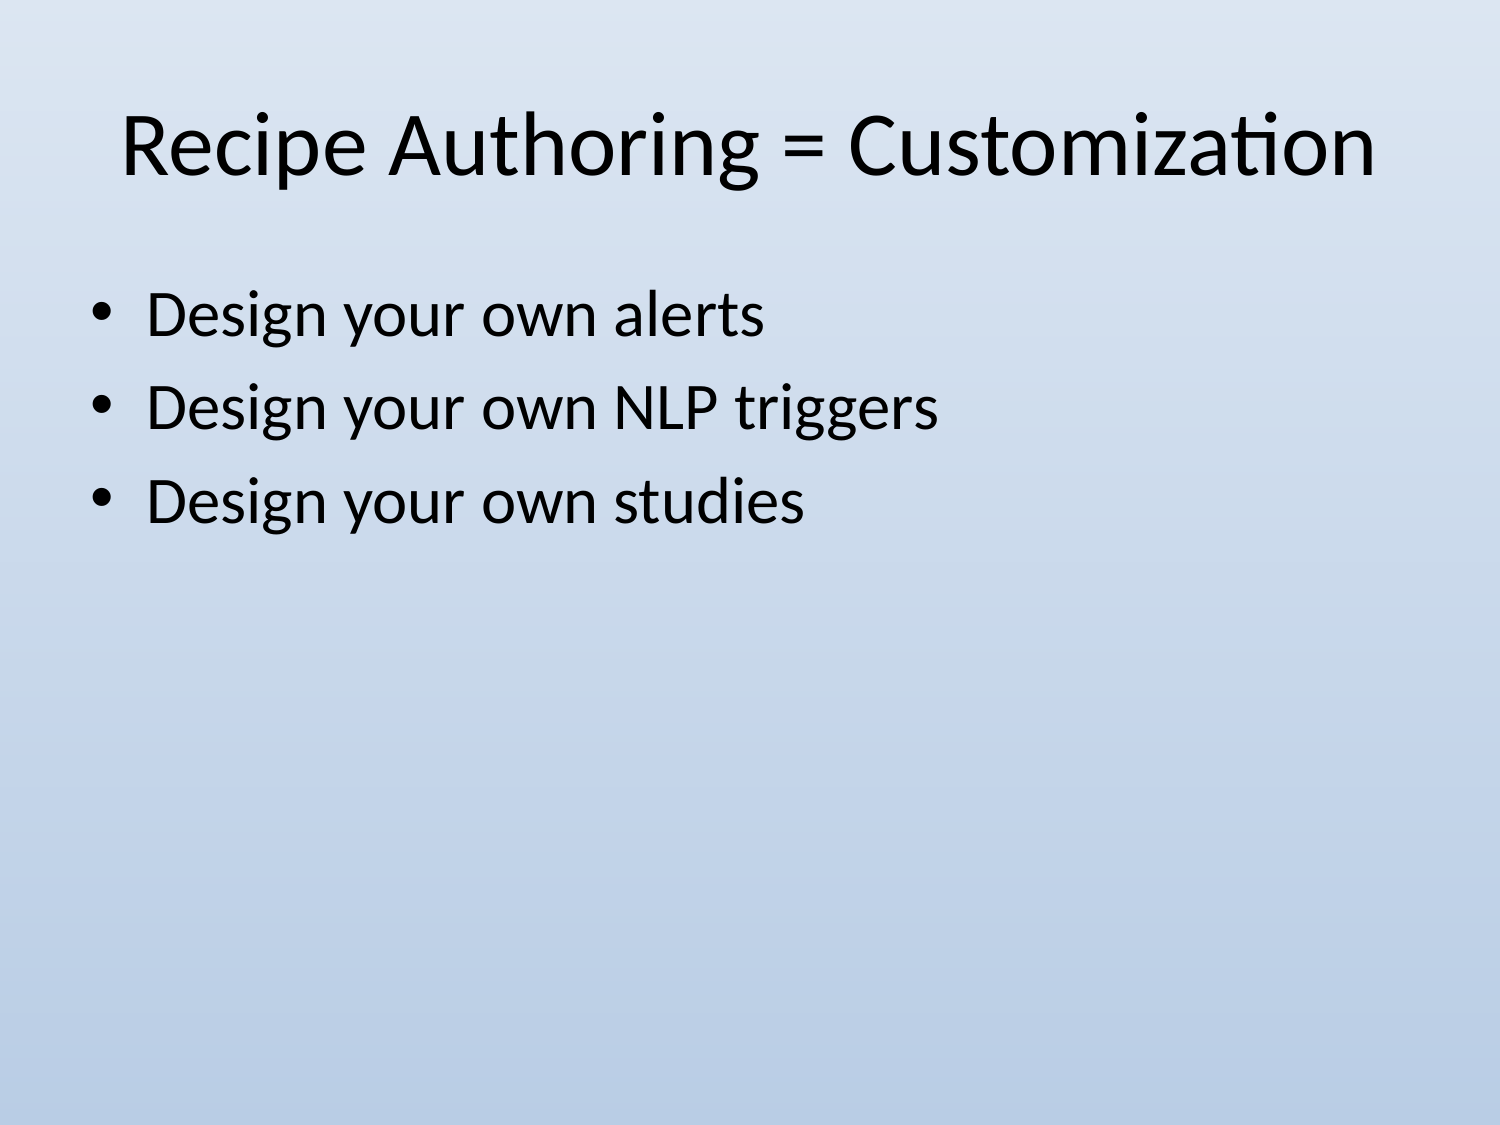

# Recipe Authoring = Customization
Design your own alerts
Design your own NLP triggers
Design your own studies